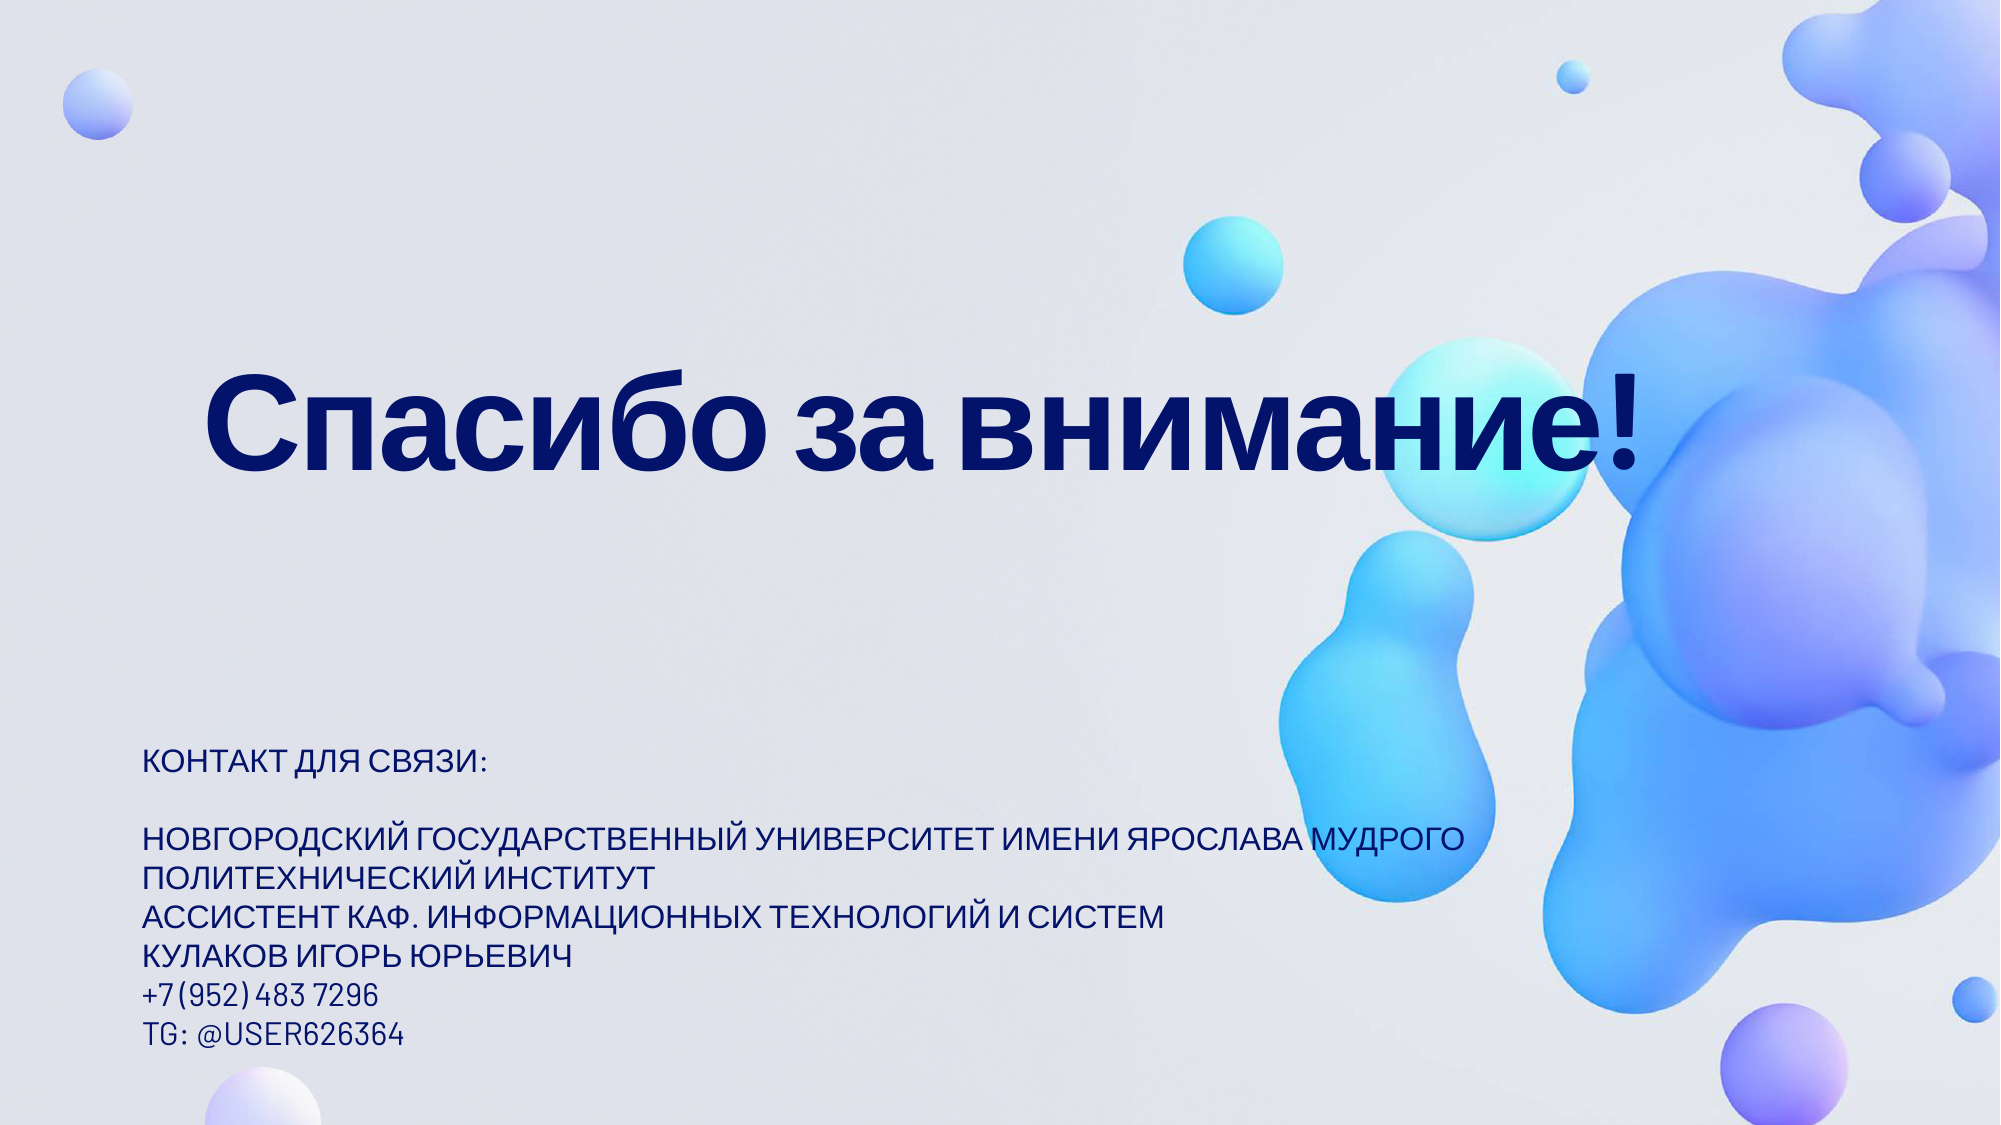

# Спасибо за внимание!
Контакт для связи:

Новгородский государственный университет имени Ярослава мудрого
Политехнический институт
Ассистент каф. Информационных технологий и систем
Кулаков Игорь Юрьевич
+7 (952) 483 7296
Tg: @user626364